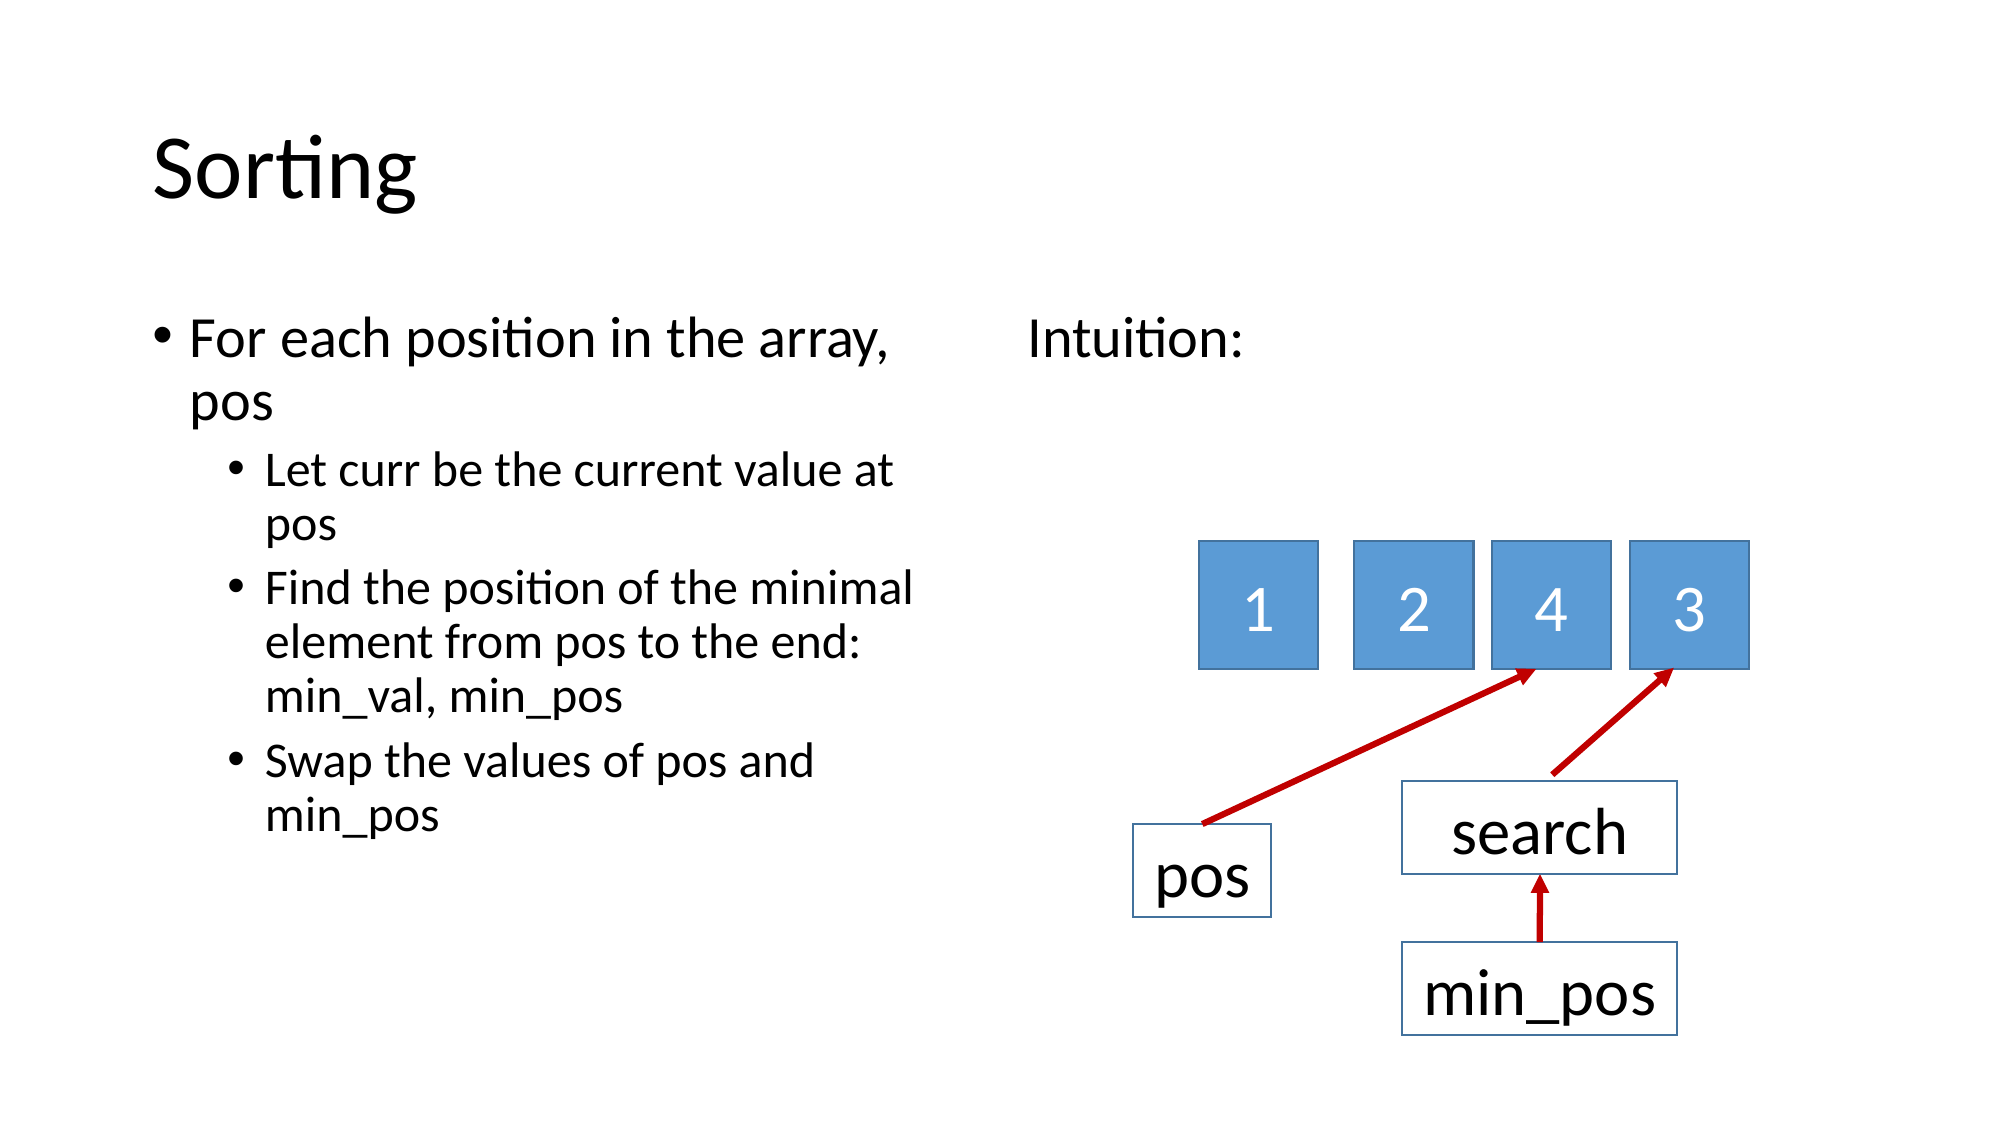

# Sorting
For each position in the array, pos
Let curr be the current value at pos
Find the position of the minimal element from pos to the end: min_val, min_pos
Swap the values of pos and min_pos

Intuition:
1
2
4
3
search
pos
min_pos